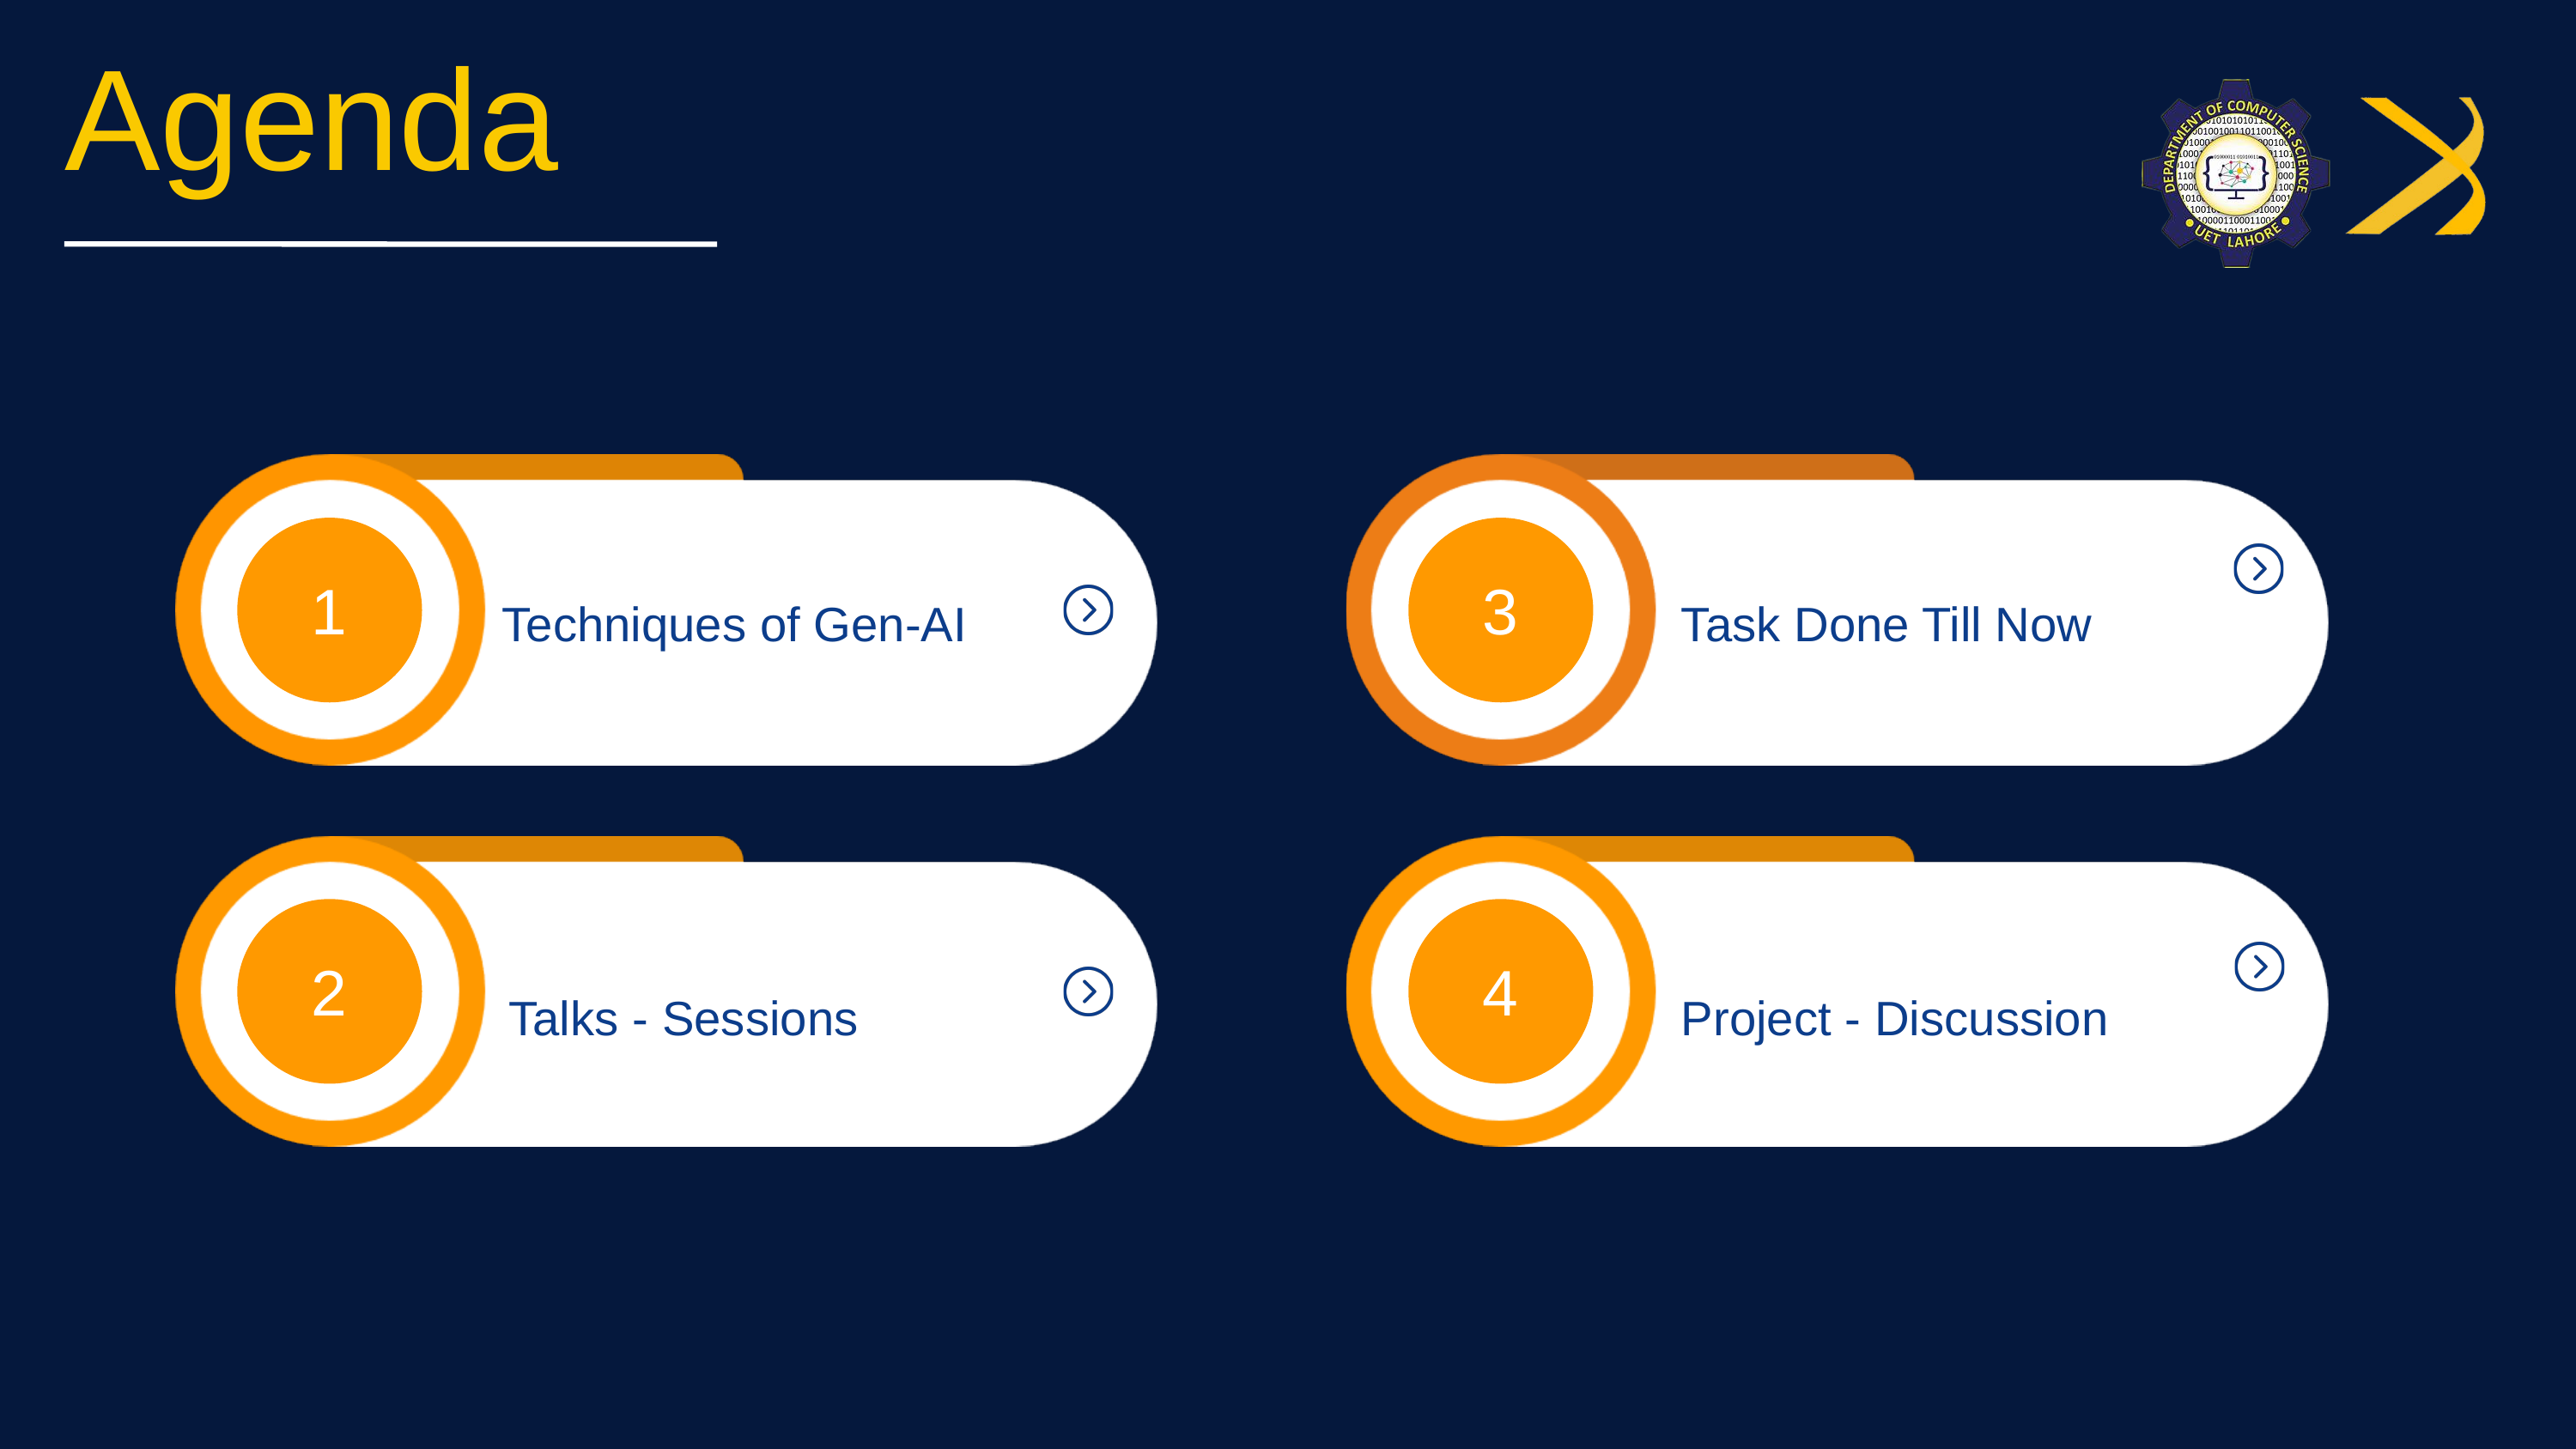

Agenda

1

3

Techniques of Gen-AI
Task Done Till Now

2

4

Talks - Sessions
Project - Discussion